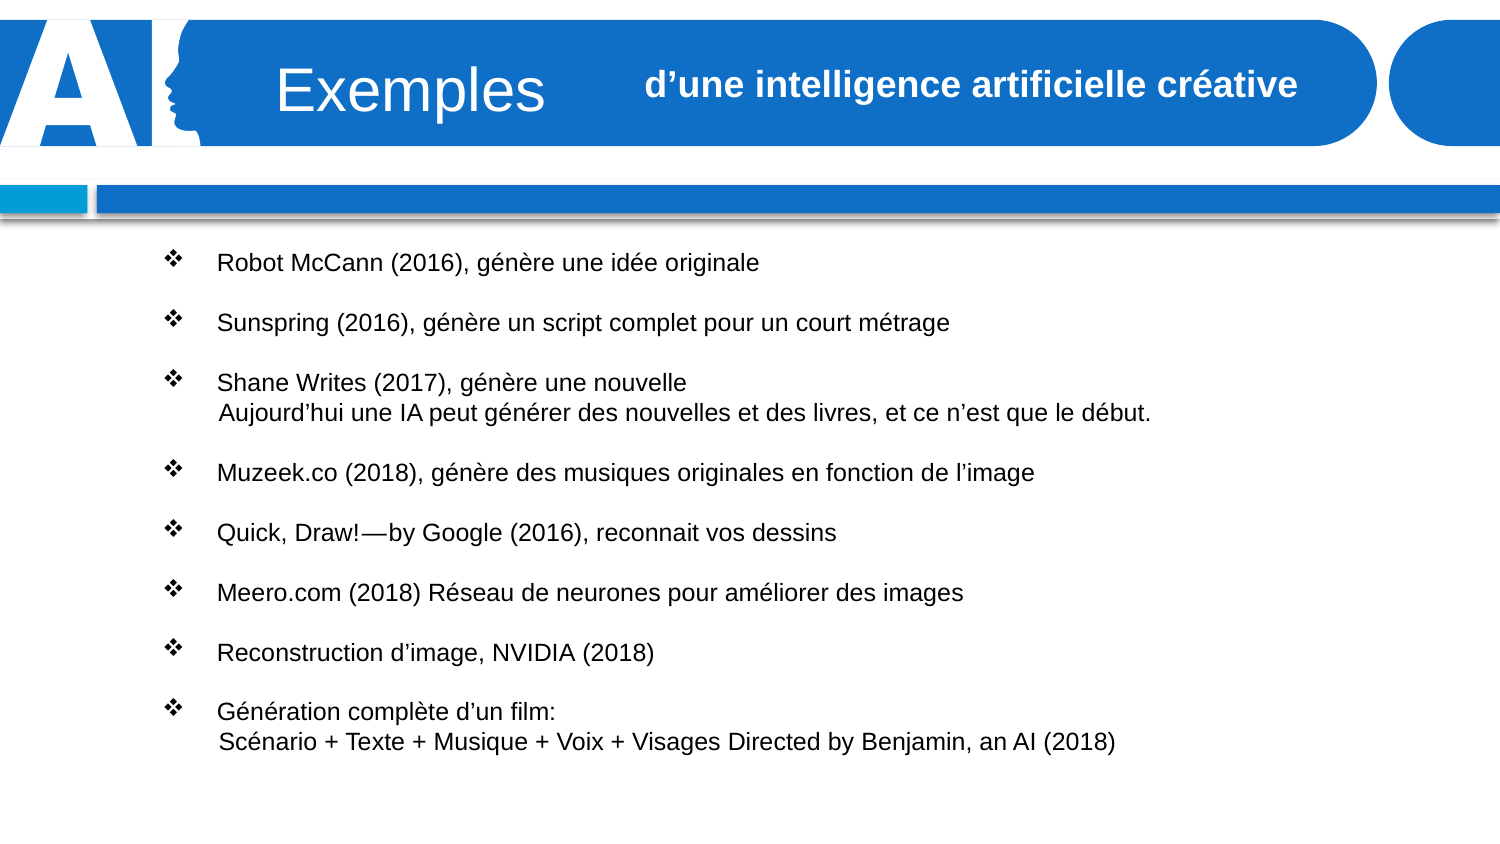

Exemples
d’une intelligence artificielle créative
Robot McCann (2016), génère une idée originale

Sunspring (2016), génère un script complet pour un court métrage

Shane Writes (2017), génère une nouvelle
Aujourd’hui une IA peut générer des nouvelles et des livres, et ce n’est que le début.

Muzeek.co (2018), génère des musiques originales en fonction de l’image

Quick, Draw! — by Google (2016), reconnait vos dessins

Meero.com (2018) Réseau de neurones pour améliorer des images

Reconstruction d’image, NVIDIA (2018)

Génération complète d’un film:
Scénario + Texte + Musique + Voix + Visages Directed by Benjamin, an AI (2018)